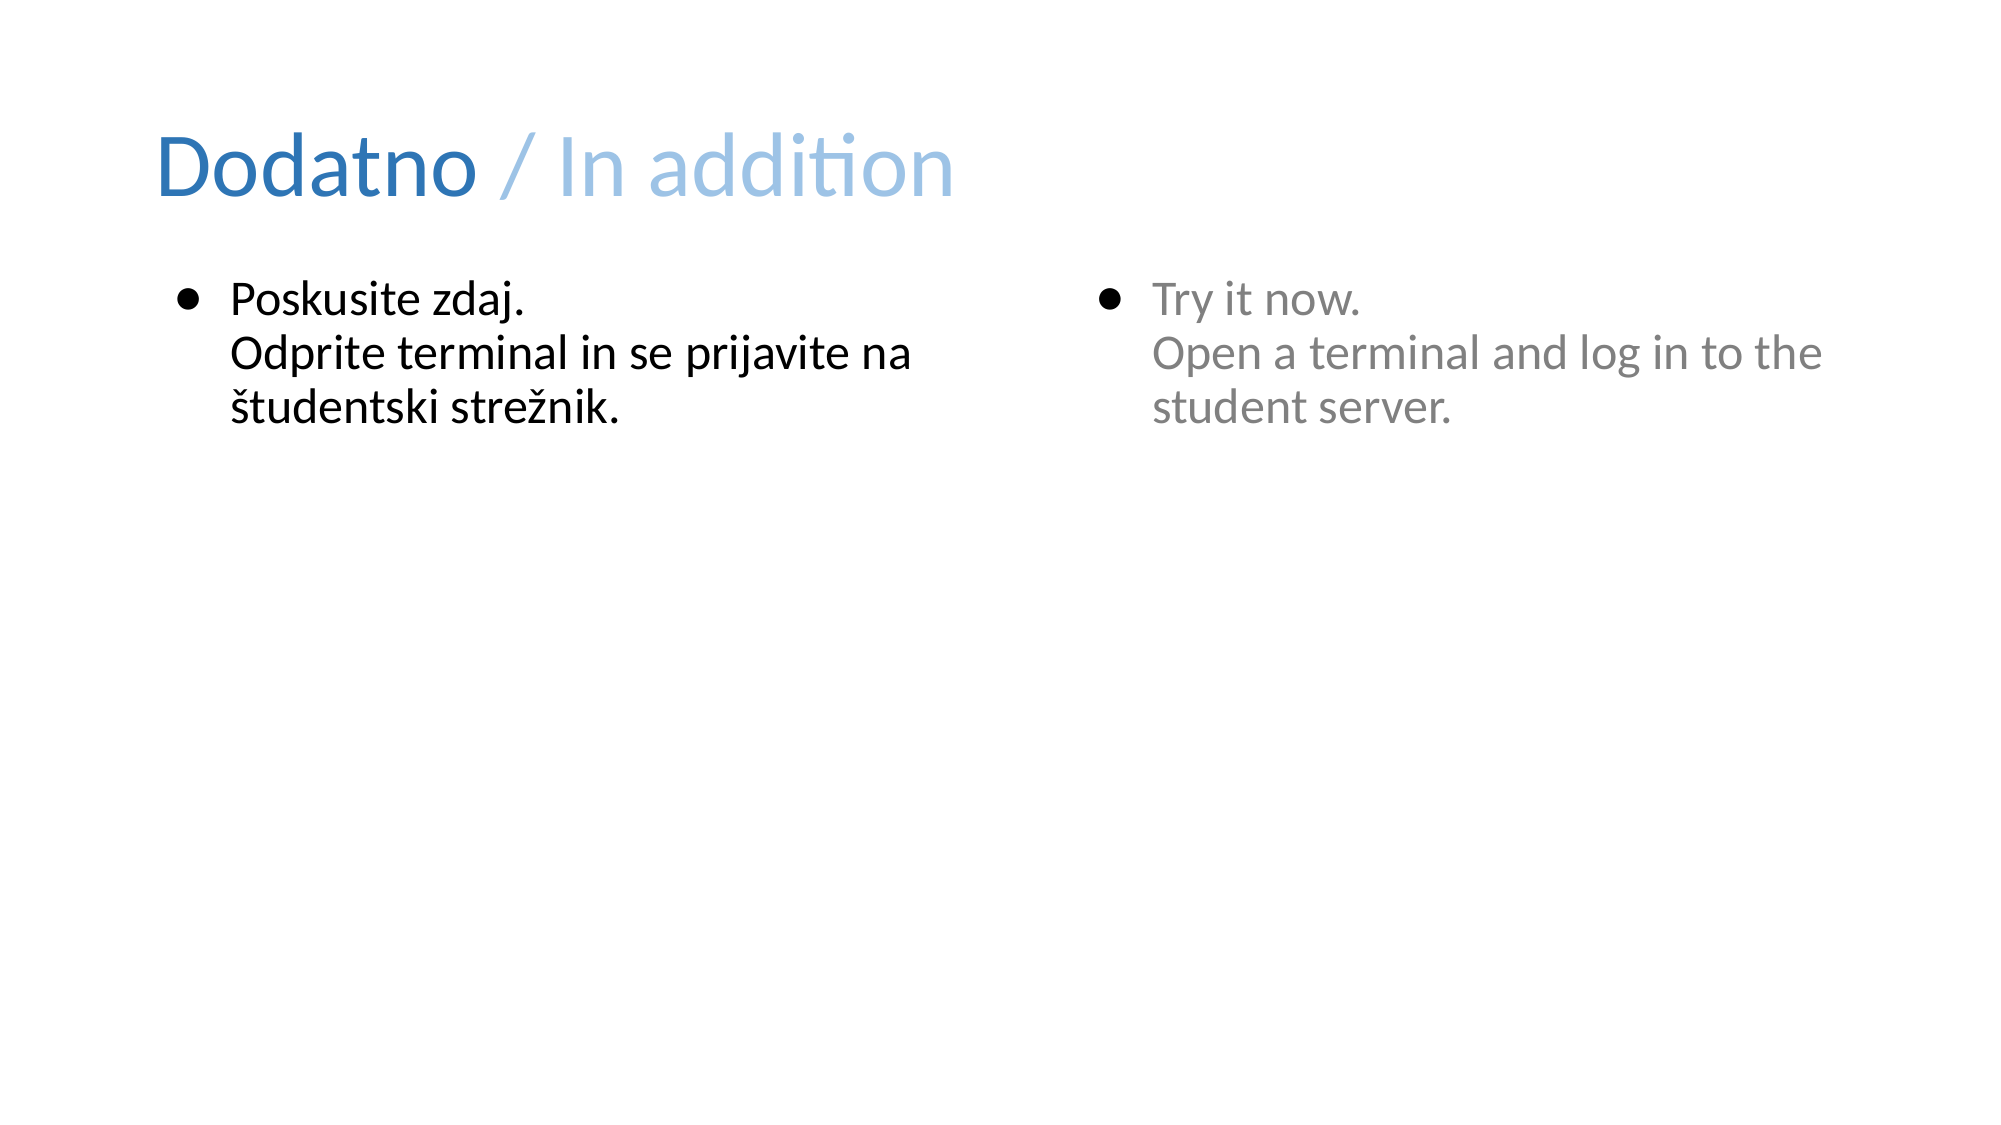

# Dodatno / In addition
Poskusite zdaj.
Odprite terminal in se prijavite na študentski strežnik.
Try it now.
Open a terminal and log in to the student server.